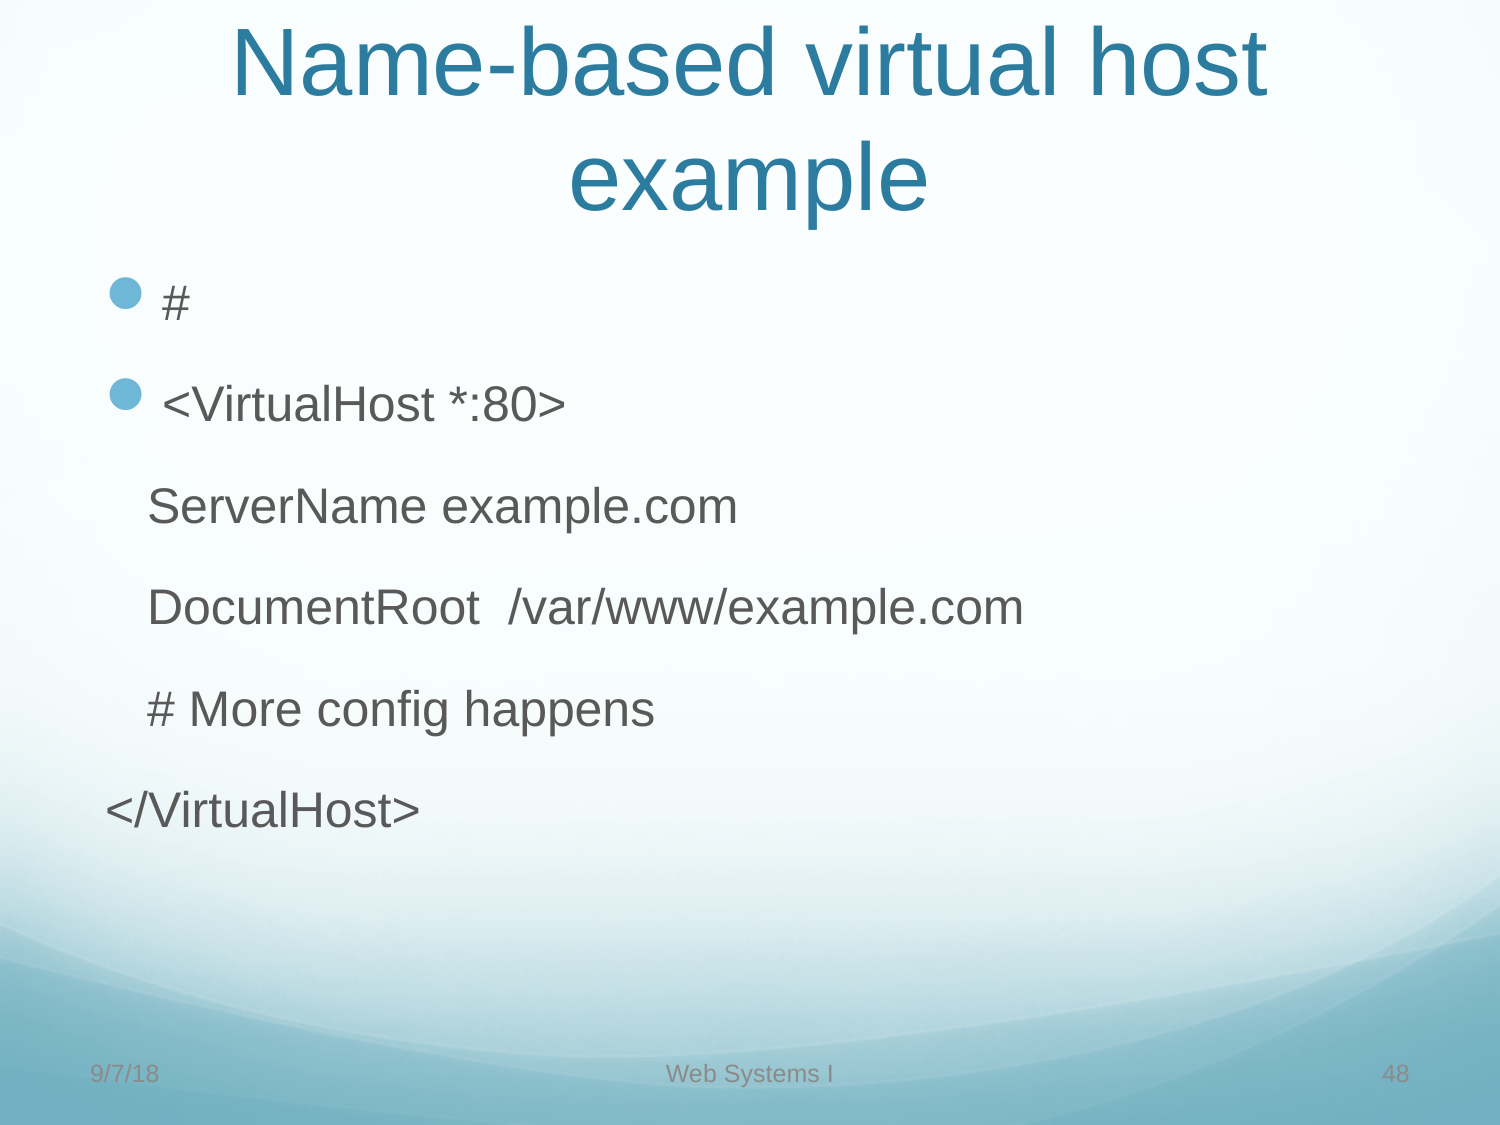

# Name-based virtual host example
#
<VirtualHost *:80>
   ServerName example.com
   DocumentRoot  /var/www/example.com
   # More config happens
</VirtualHost>

9/7/18
Web Systems I
48